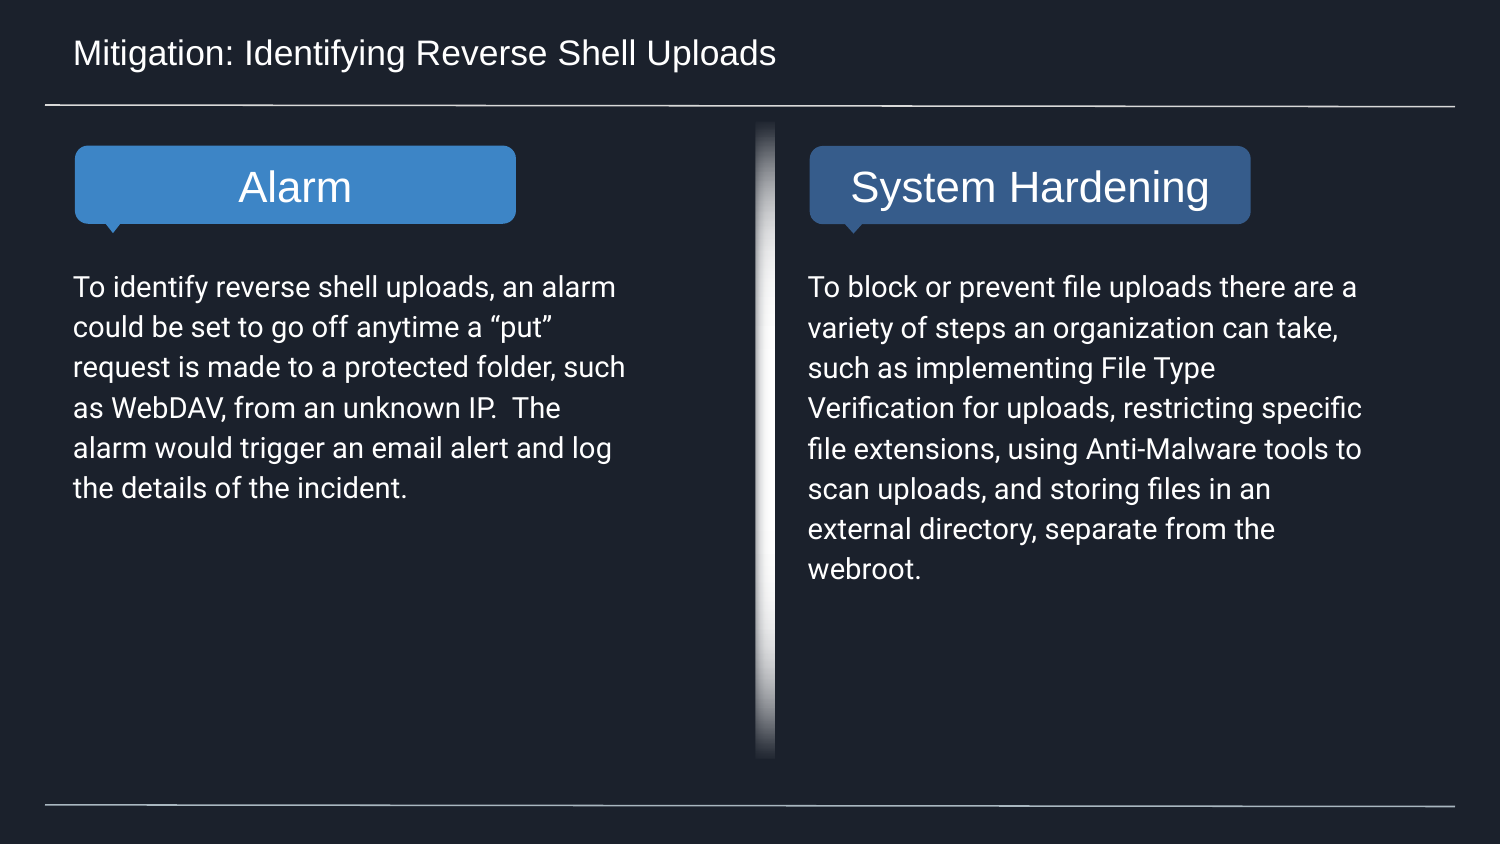

# Mitigation: Identifying Reverse Shell Uploads
To identify reverse shell uploads, an alarm could be set to go off anytime a “put” request is made to a protected folder, such as WebDAV, from an unknown IP.  The alarm would trigger an email alert and log the details of the incident.
To block or prevent file uploads there are a variety of steps an organization can take, such as implementing File Type Verification for uploads, restricting specific file extensions, using Anti-Malware tools to scan uploads, and storing files in an external directory, separate from the webroot.